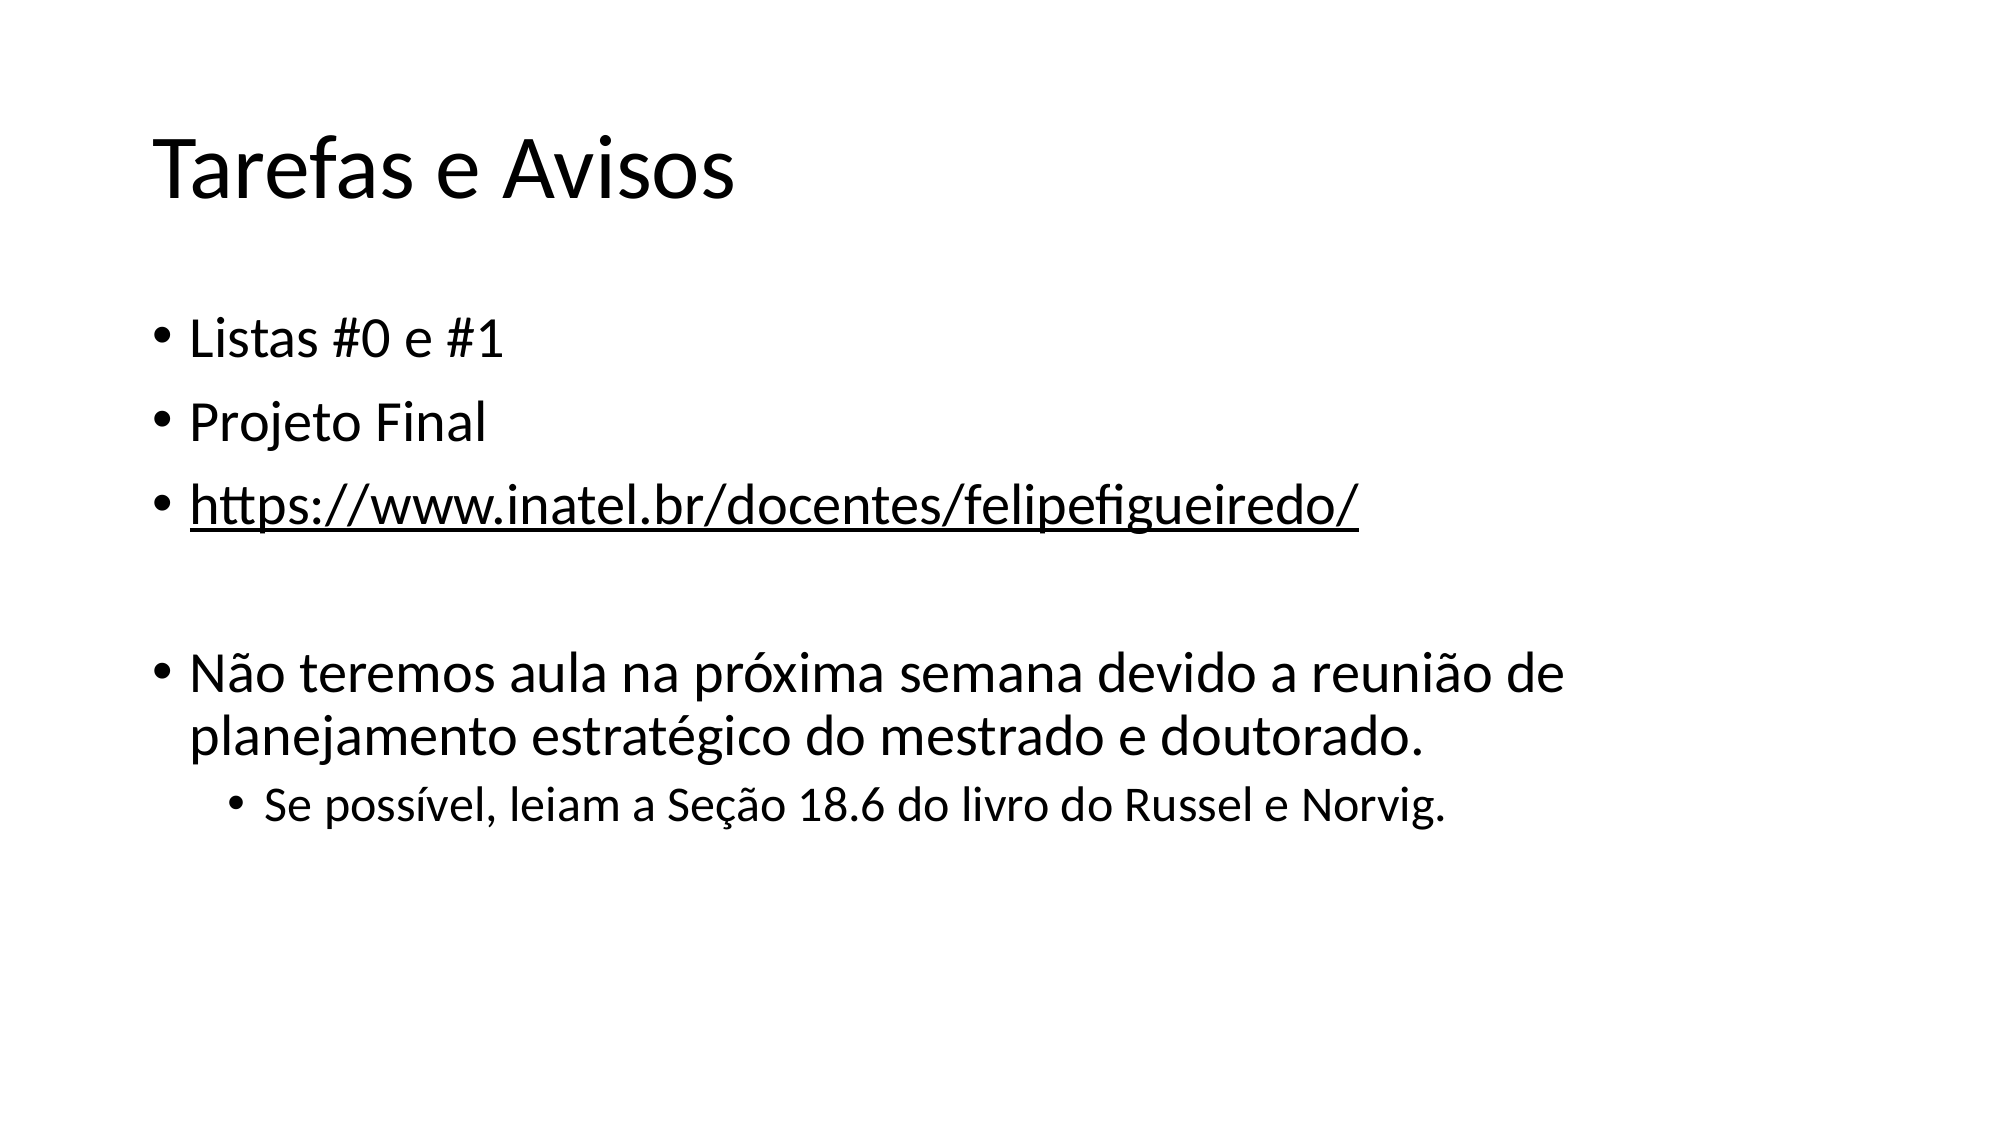

# Tarefas e Avisos
Listas #0 e #1
Projeto Final
https://www.inatel.br/docentes/felipefigueiredo/

Não teremos aula na próxima semana devido a reunião de planejamento estratégico do mestrado e doutorado.
Se possível, leiam a Seção 18.6 do livro do Russel e Norvig.